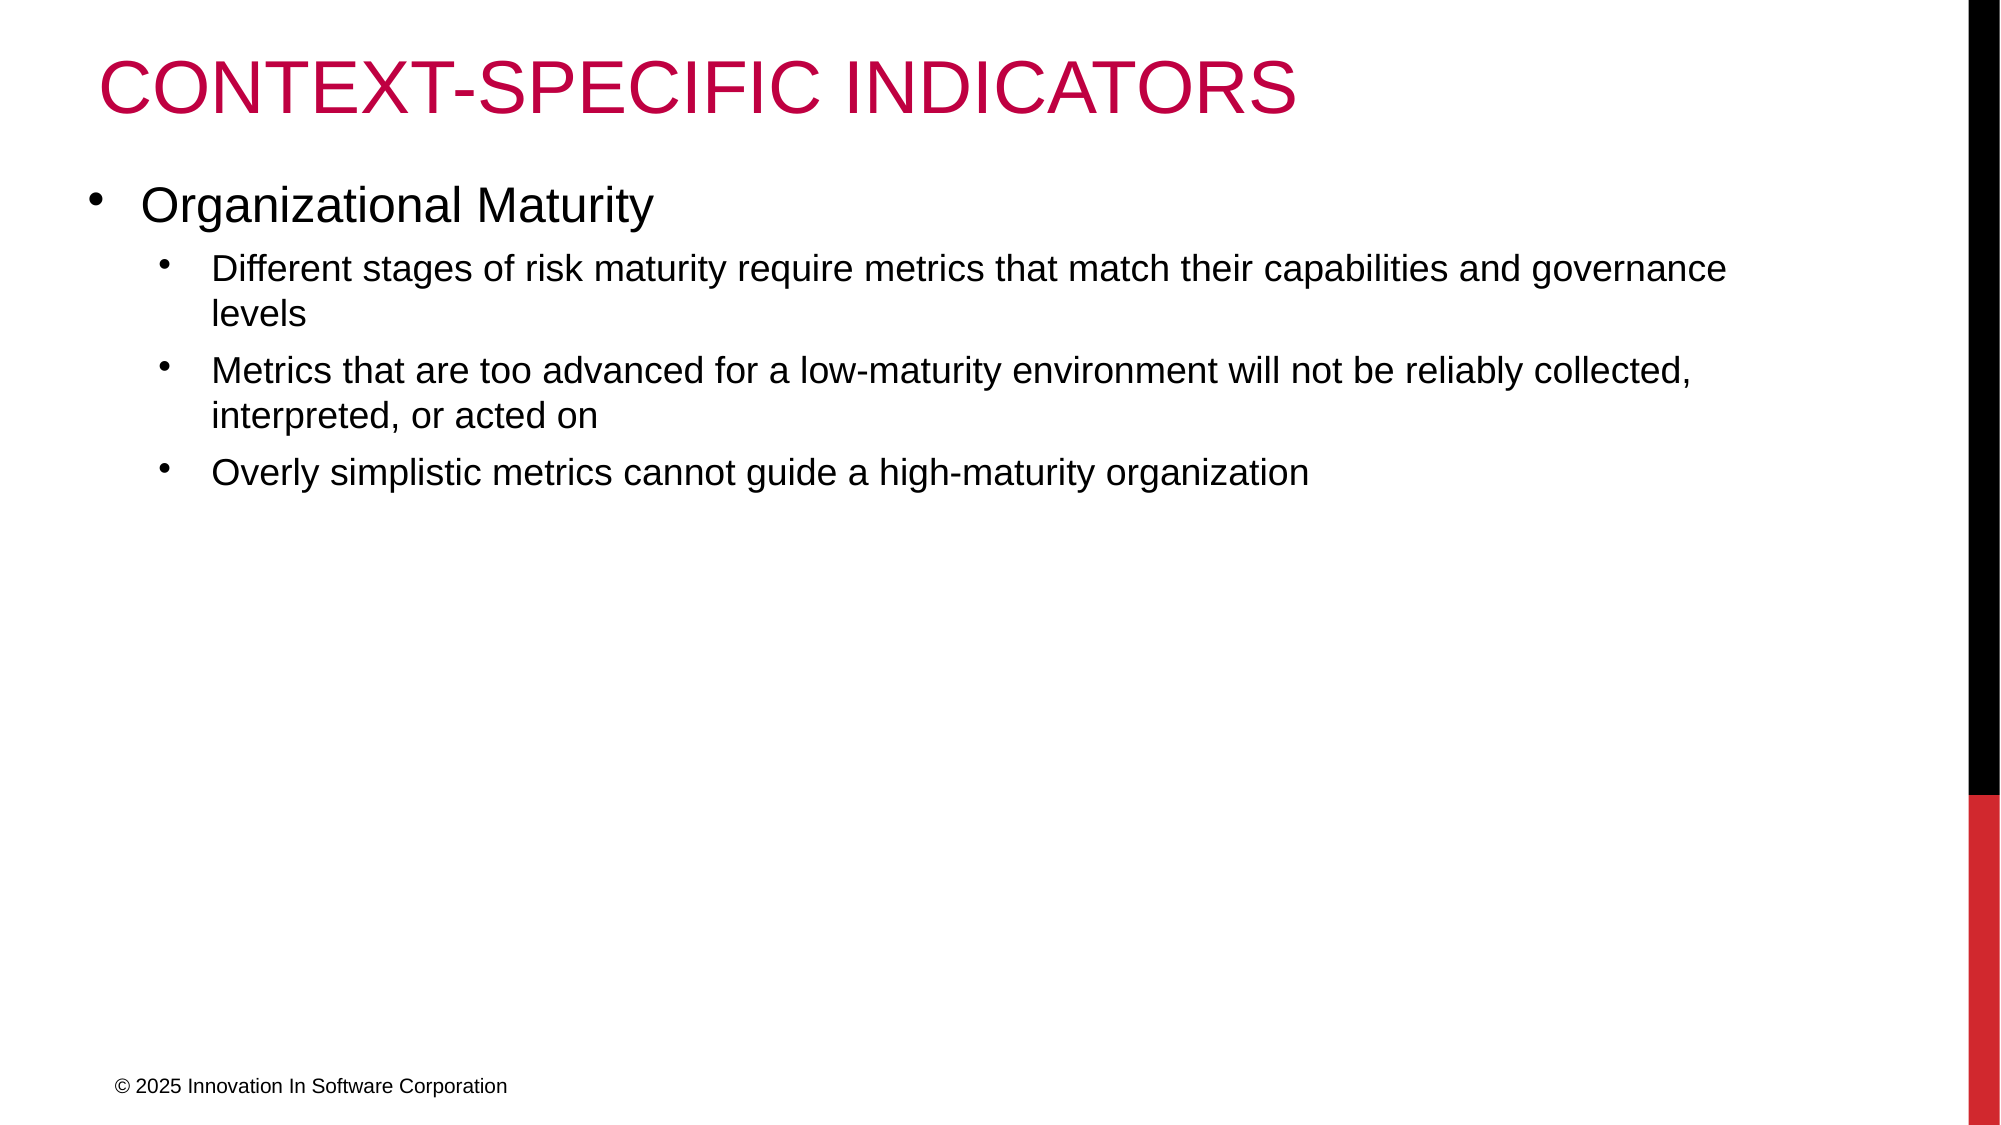

# Context-Specific Indicators
Organizational Maturity
Different stages of risk maturity require metrics that match their capabilities and governance levels
Metrics that are too advanced for a low-maturity environment will not be reliably collected, interpreted, or acted on
Overly simplistic metrics cannot guide a high-maturity organization

© 2025 Innovation In Software Corporation